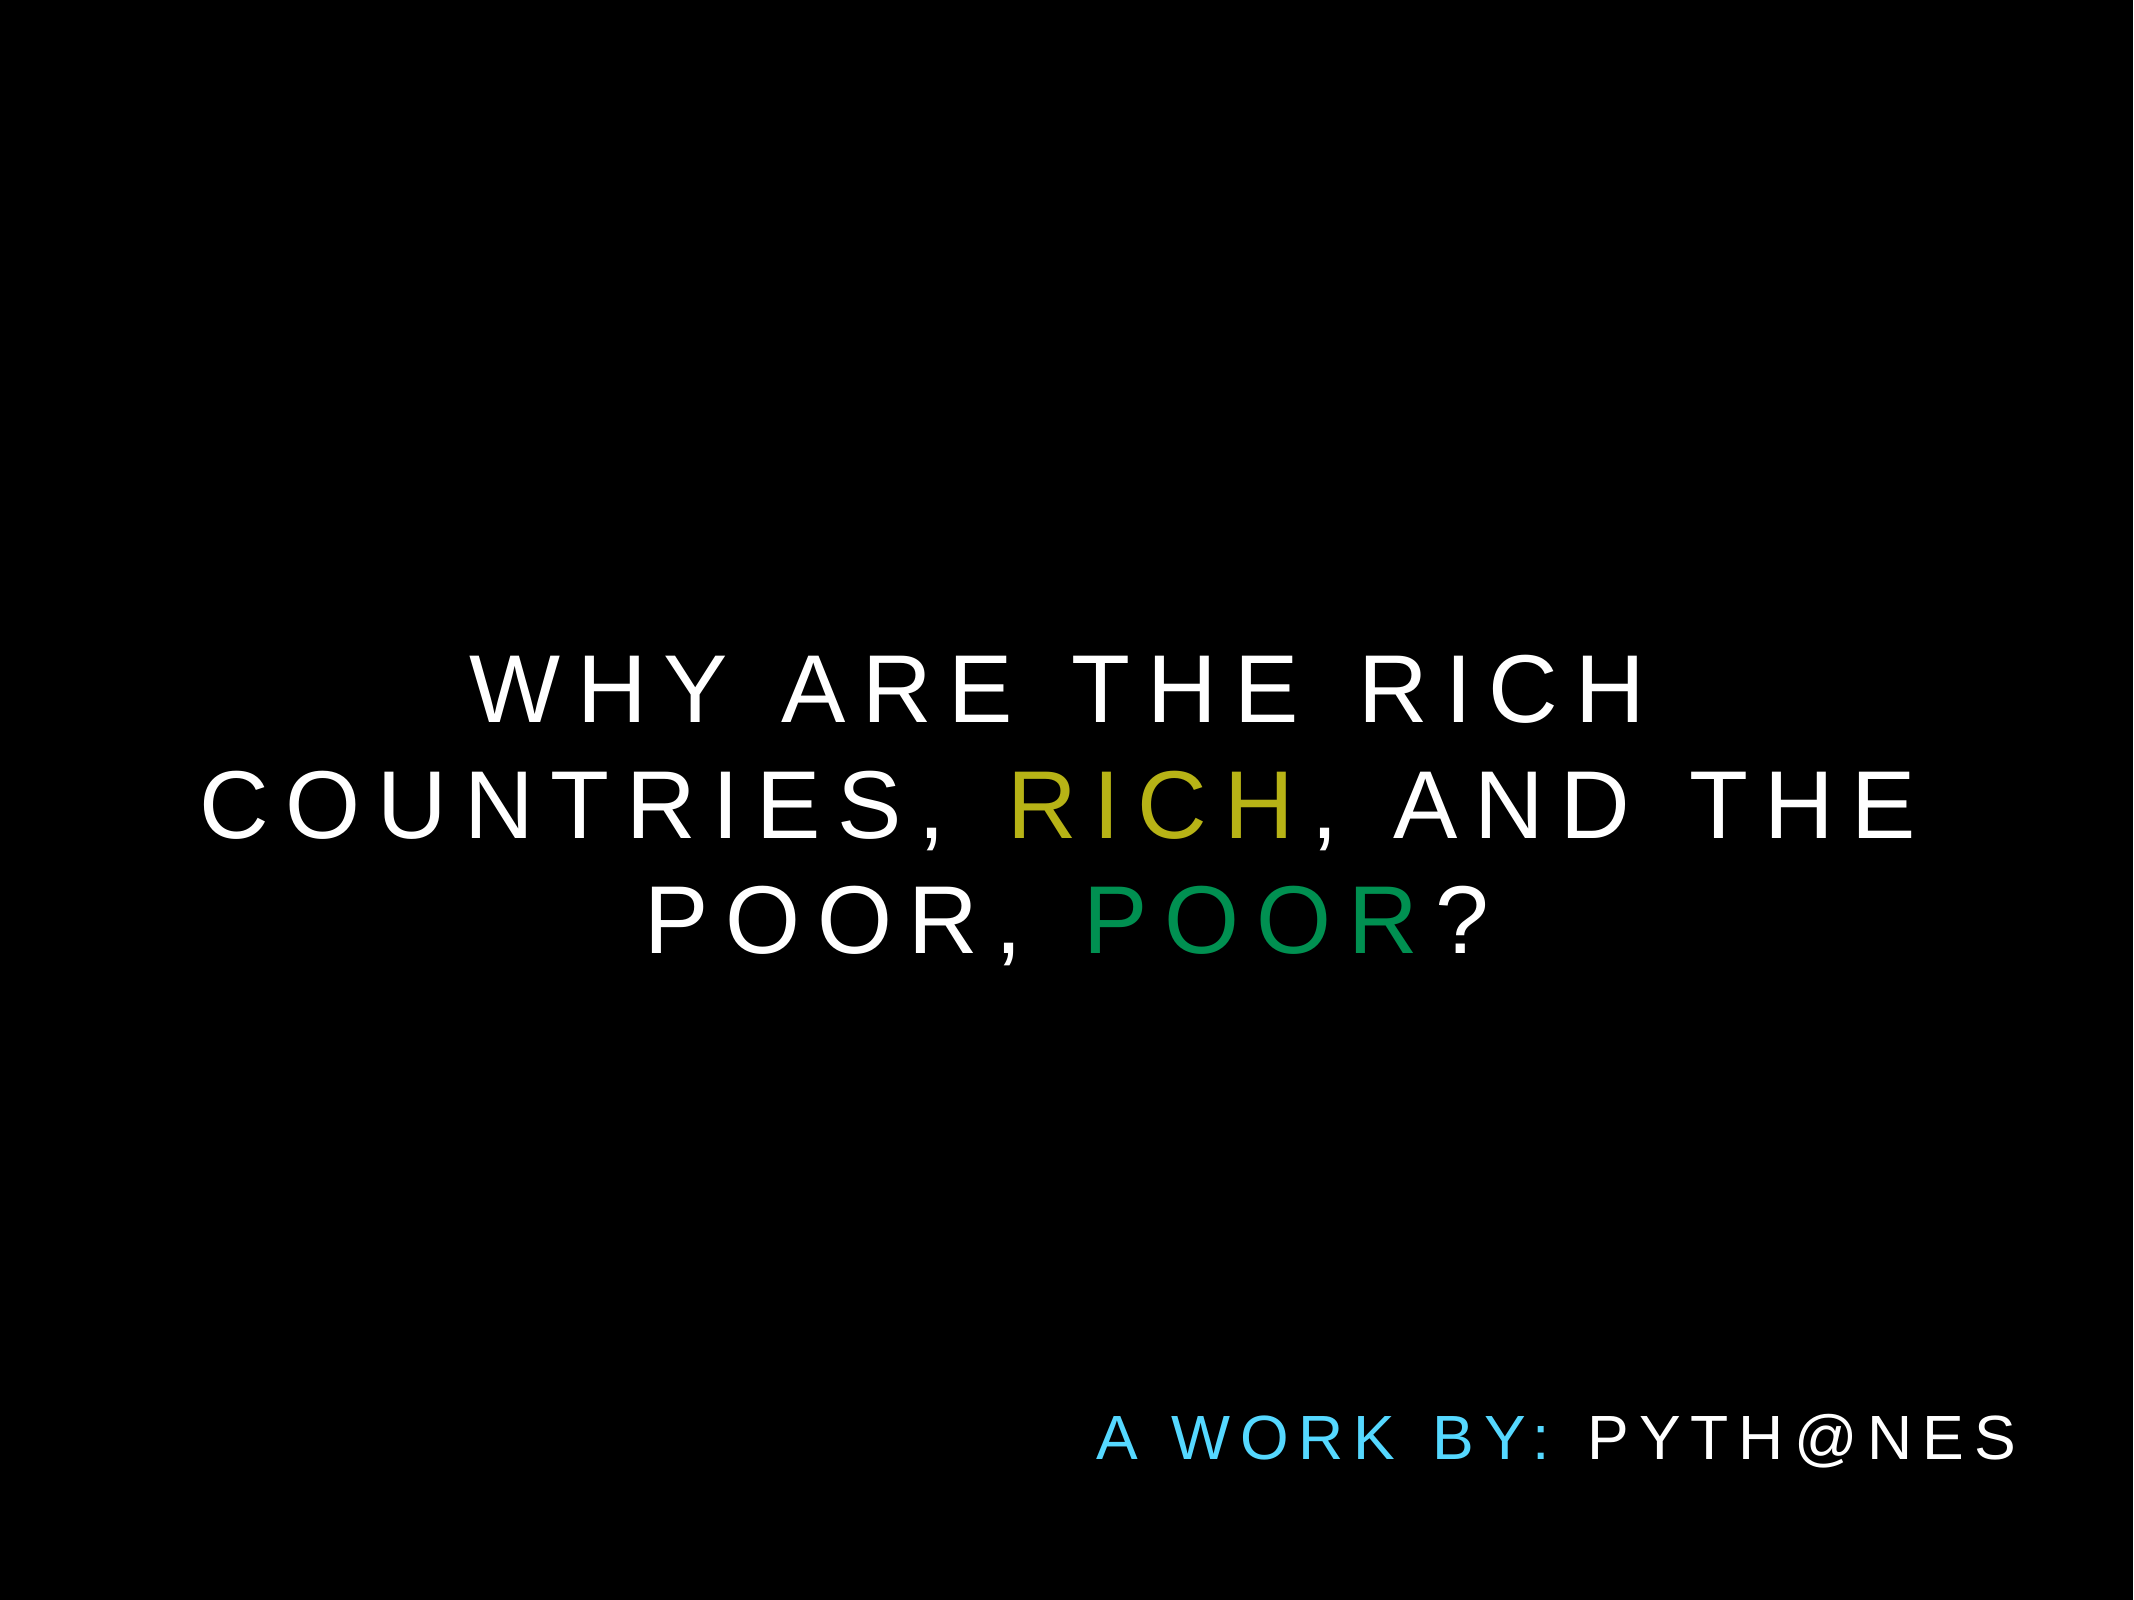

# Why are the rich countries, rich, and the poor, poor?
A work by: Pyth@nes